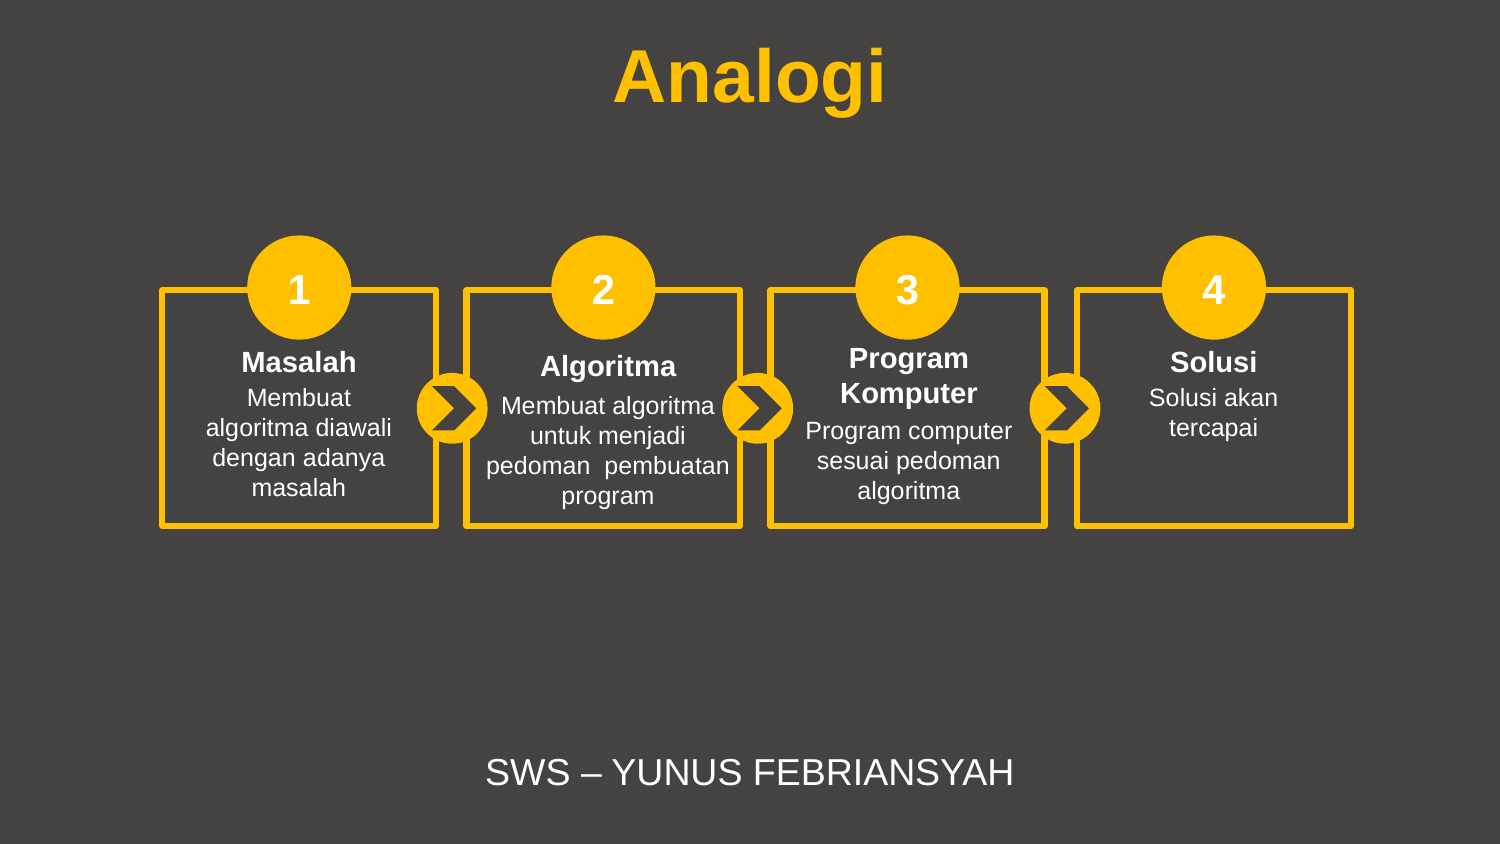

Analogi
1

2

3

4

Program Komputer

Program computer sesuai pedoman algoritma
Solusi
Solusi akan tercapai
Masalah
Membuat algoritma diawali dengan adanya masalah
Algoritma
Membuat algoritma untuk menjadi pedoman  pembuatan program